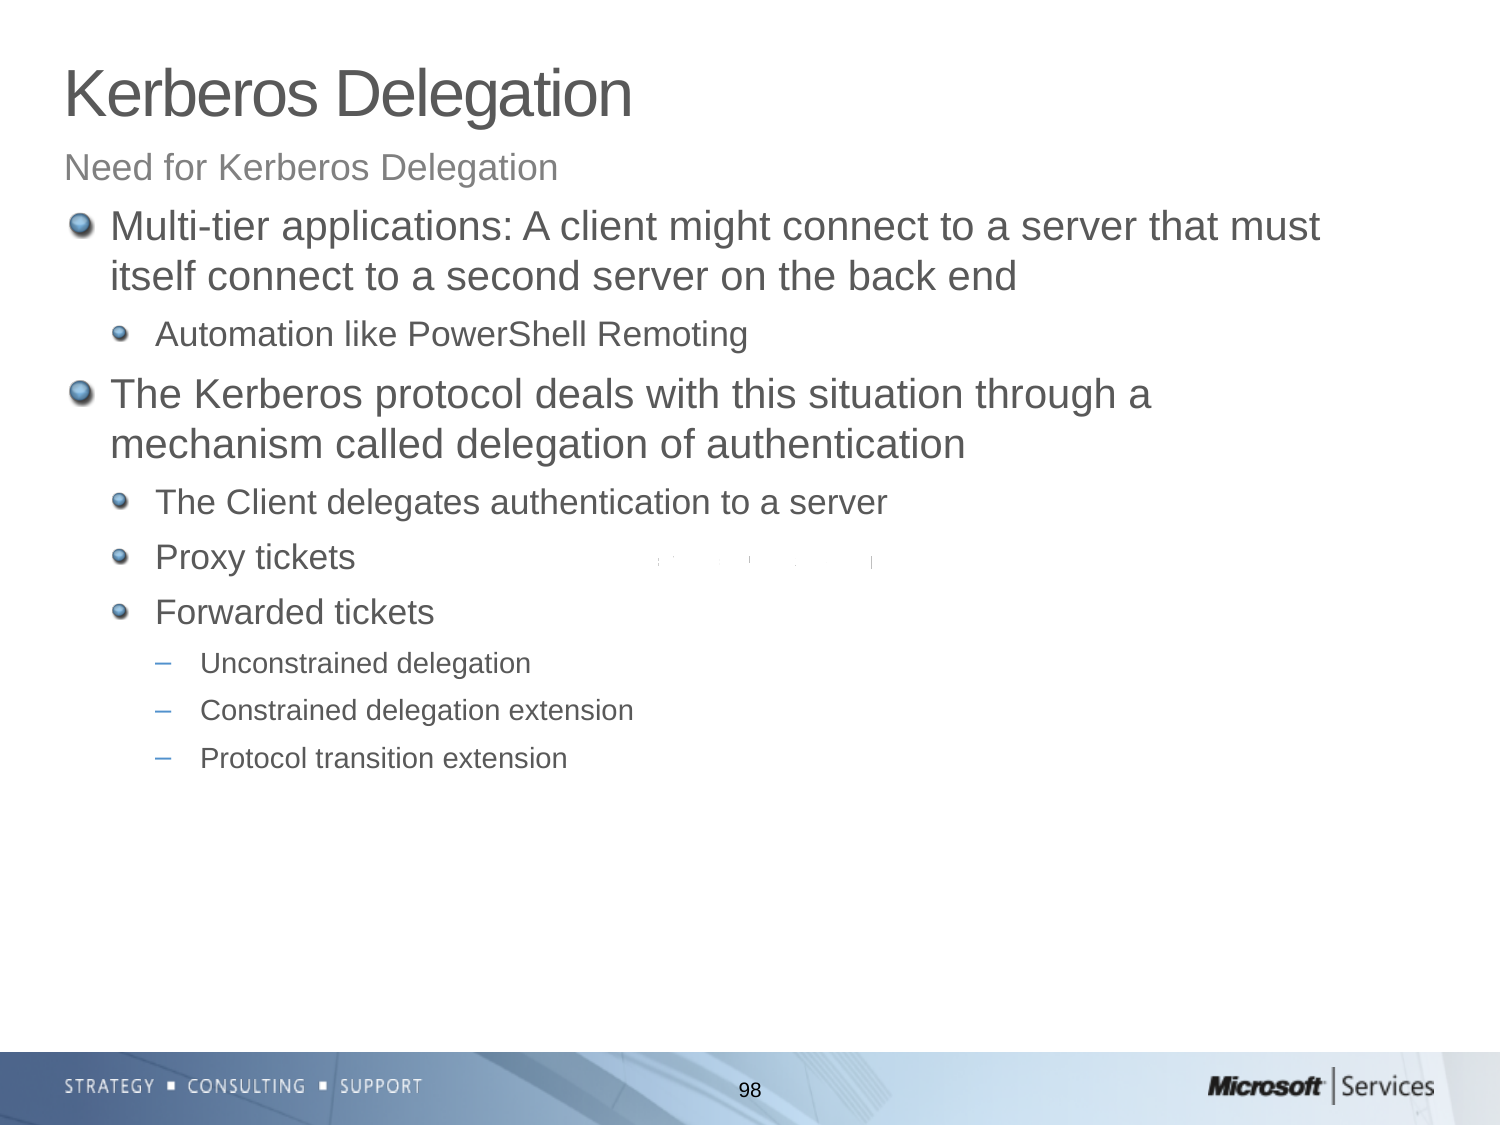

# Kerberos Delegation
Need for Kerberos Delegation
Multi-tier applications: A client might connect to a server that must itself connect to a second server on the back end
Automation like PowerShell Remoting
The Kerberos protocol deals with this situation through a mechanism called delegation of authentication
The Client delegates authentication to a server
Proxy tickets
Forwarded tickets
Unconstrained delegation
Constrained delegation extension
Protocol transition extension